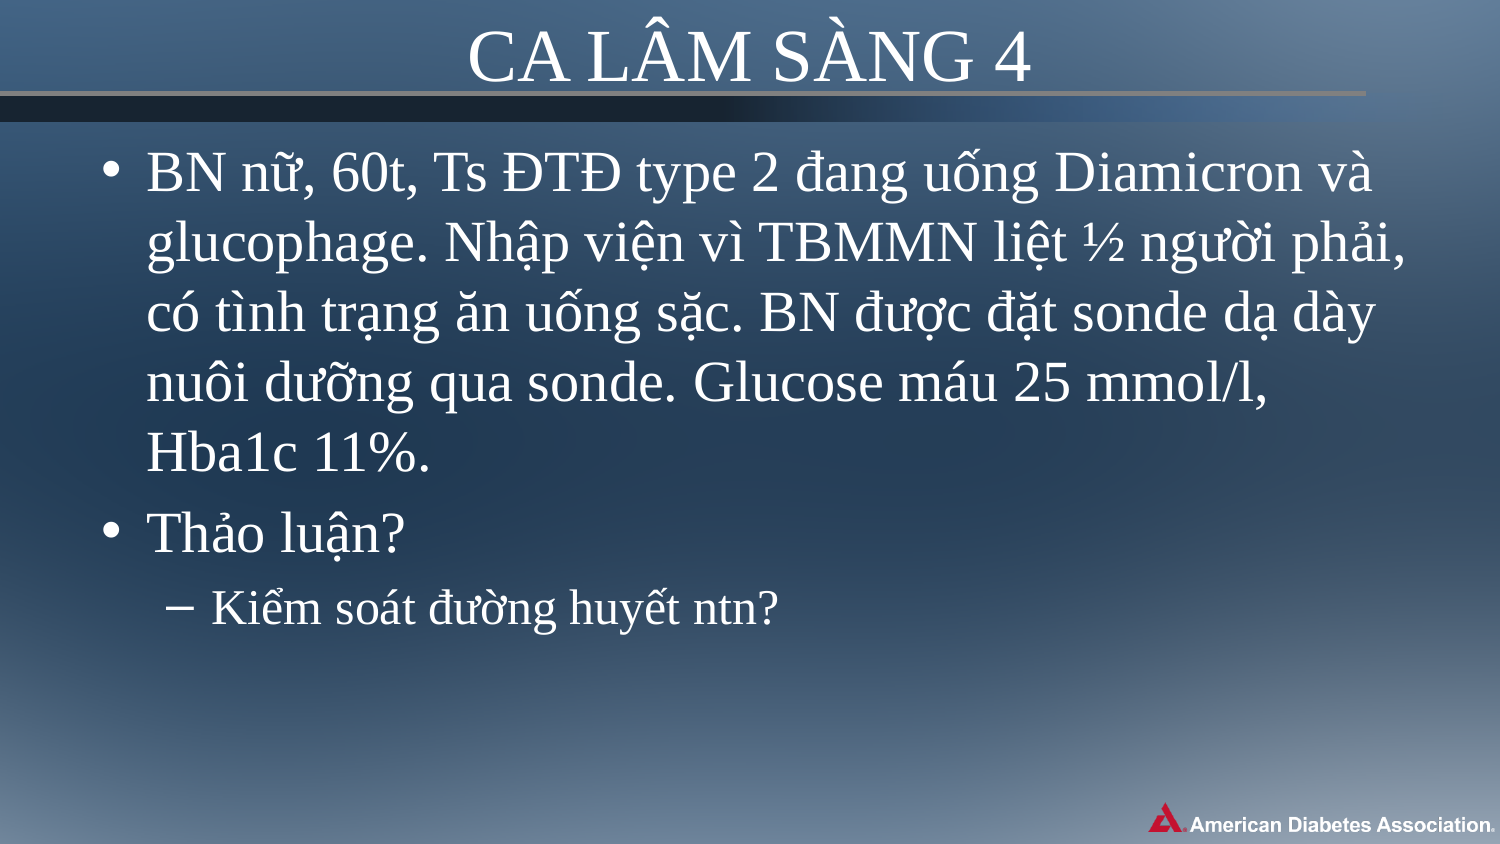

# CA LÂM SÀNG 4
BN nữ, 60t, Ts ĐTĐ type 2 đang uống Diamicron và glucophage. Nhập viện vì TBMMN liệt ½ người phải, có tình trạng ăn uống sặc. BN được đặt sonde dạ dày nuôi dưỡng qua sonde. Glucose máu 25 mmol/l, Hba1c 11%.
Thảo luận?
Kiểm soát đường huyết ntn?